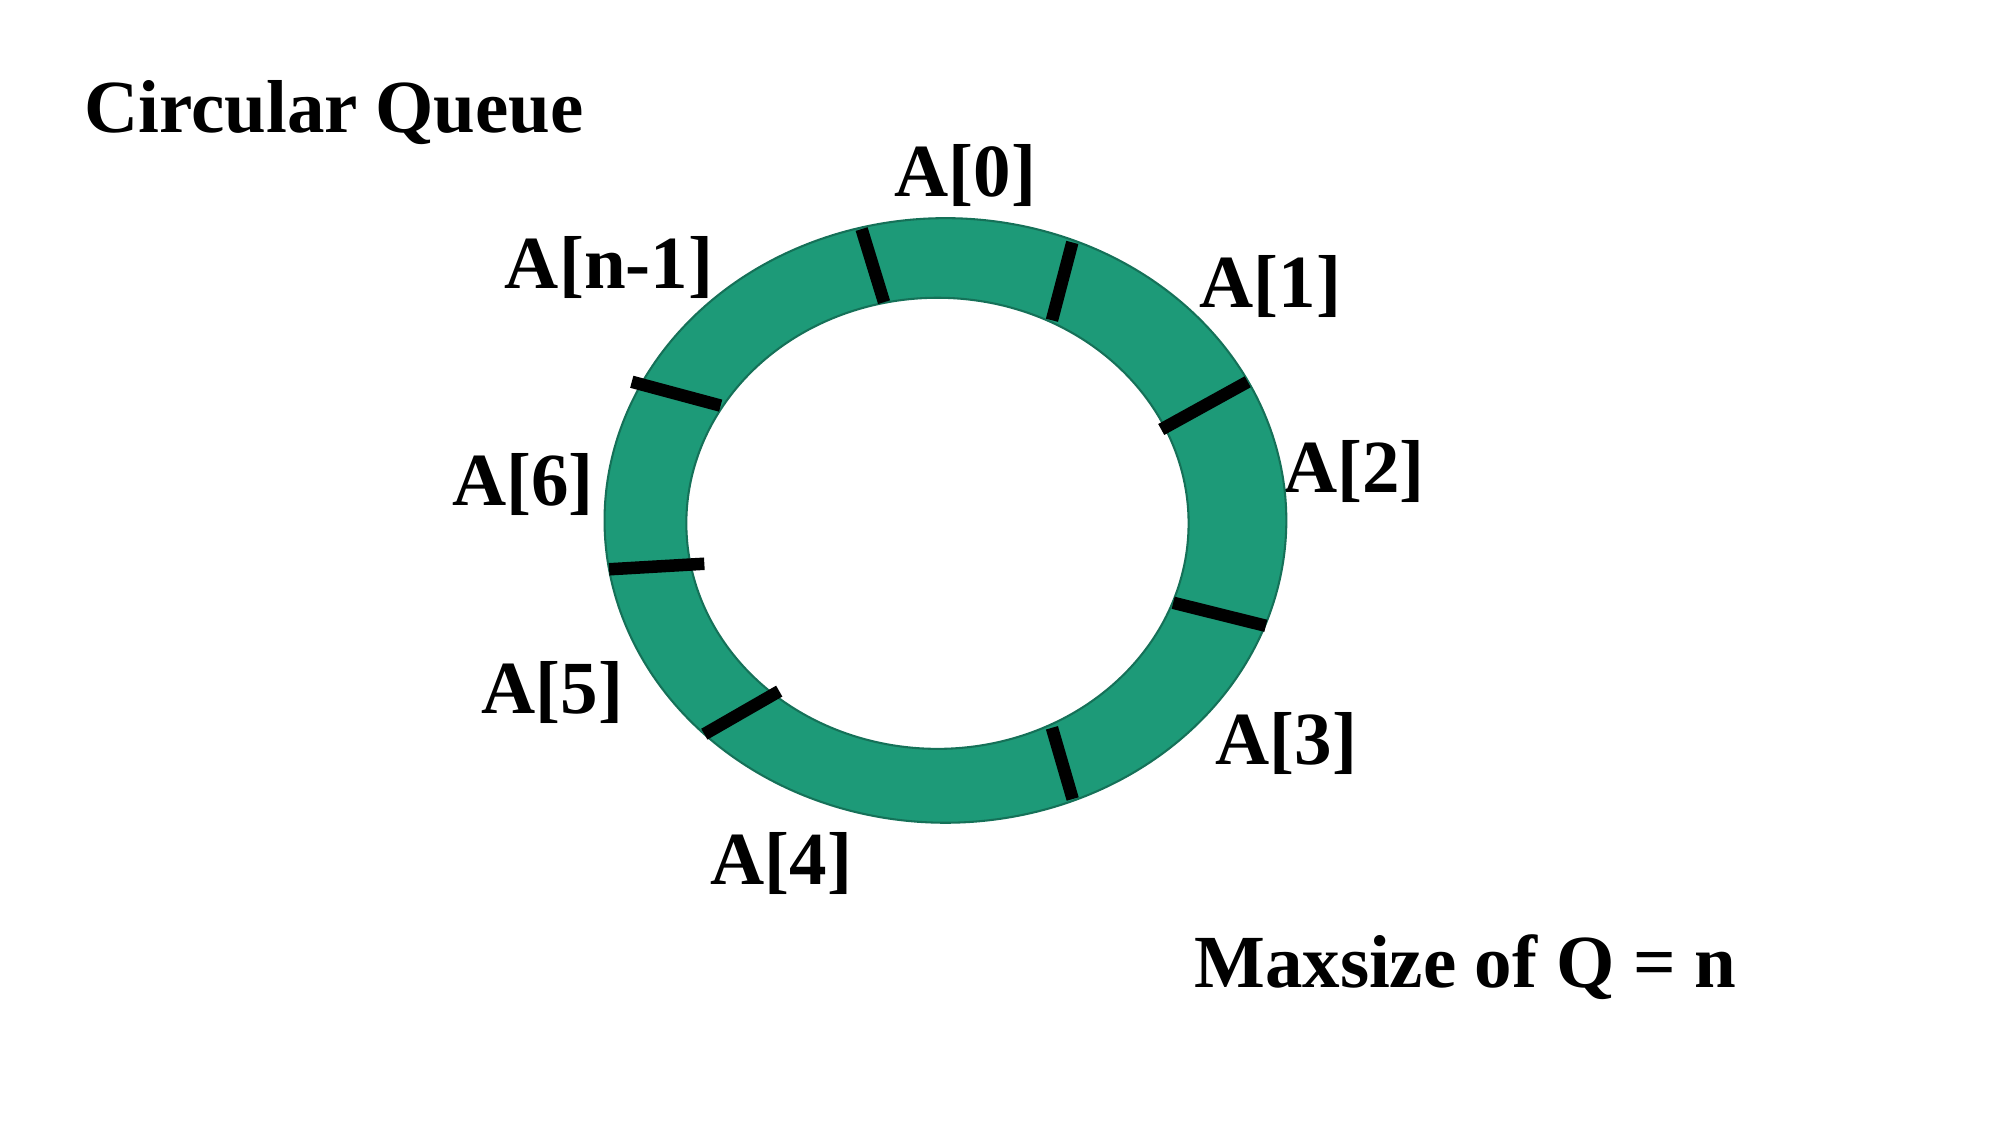

Circular Queue
A[0]
A[n-1]

A[1]

A[2]
A[6]

A[5]
A[3]
A[4]
Maxsize of Q = n